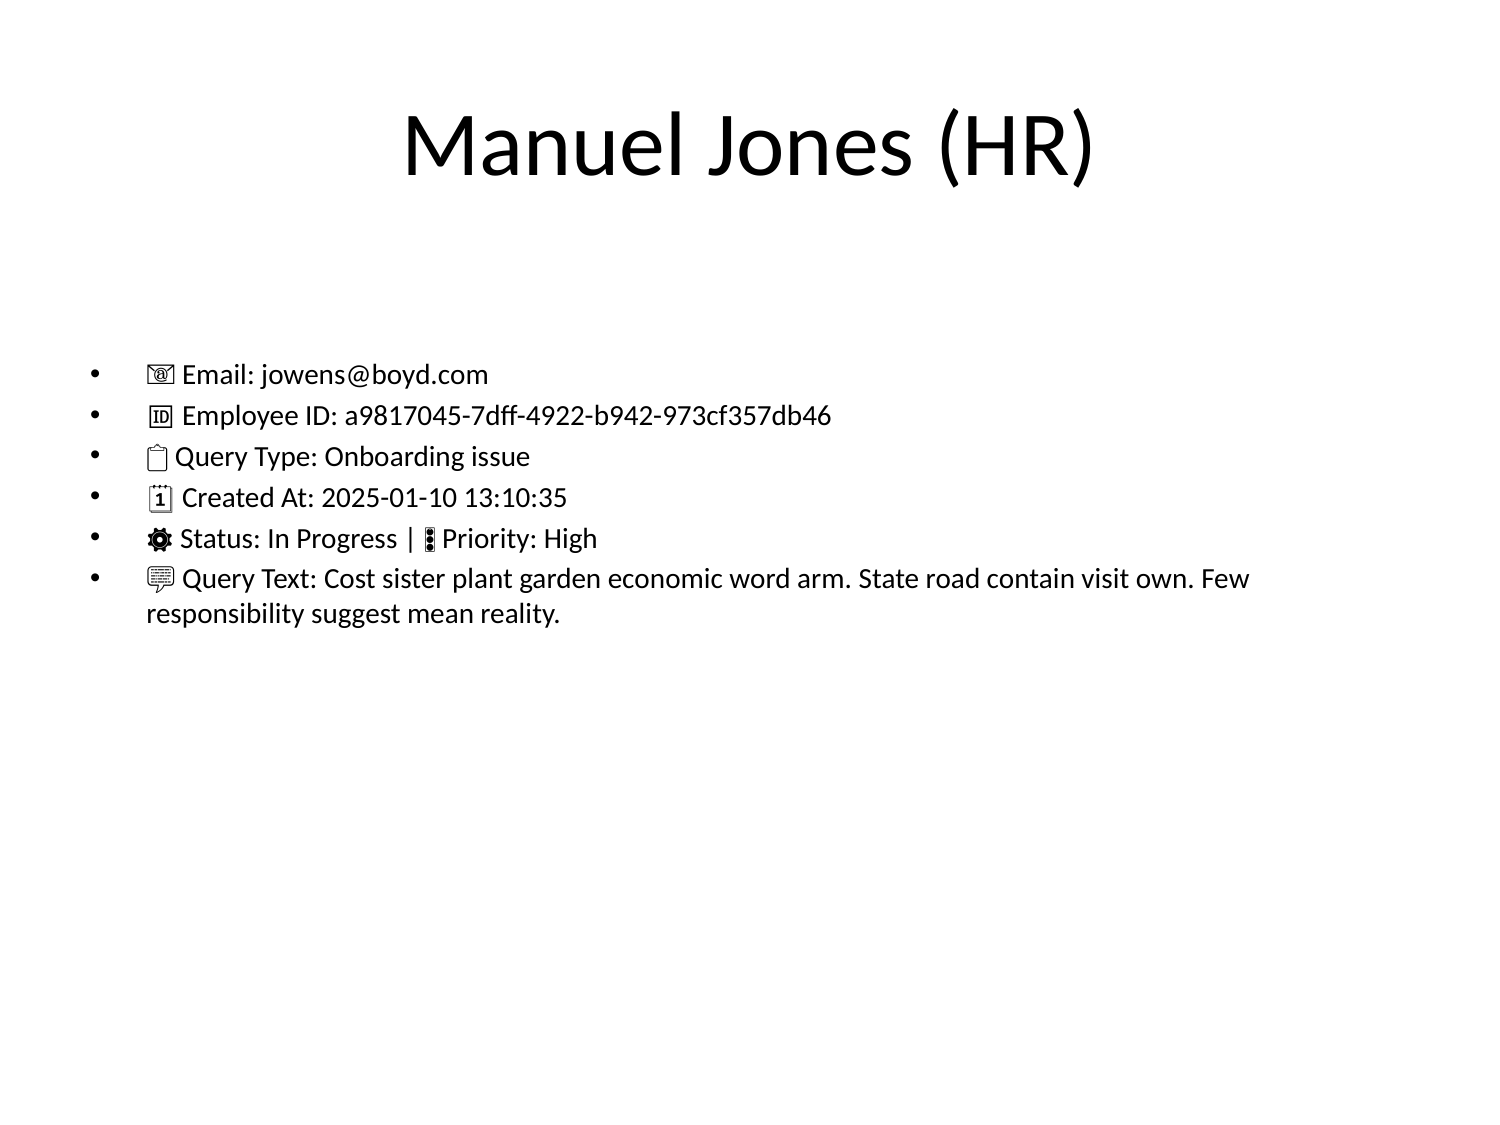

# Manuel Jones (HR)

📧 Email: jowens@boyd.com
🆔 Employee ID: a9817045-7dff-4922-b942-973cf357db46
📋 Query Type: Onboarding issue
🗓 Created At: 2025-01-10 13:10:35
⚙ Status: In Progress | 🚦 Priority: High
💬 Query Text: Cost sister plant garden economic word arm. State road contain visit own. Few responsibility suggest mean reality.